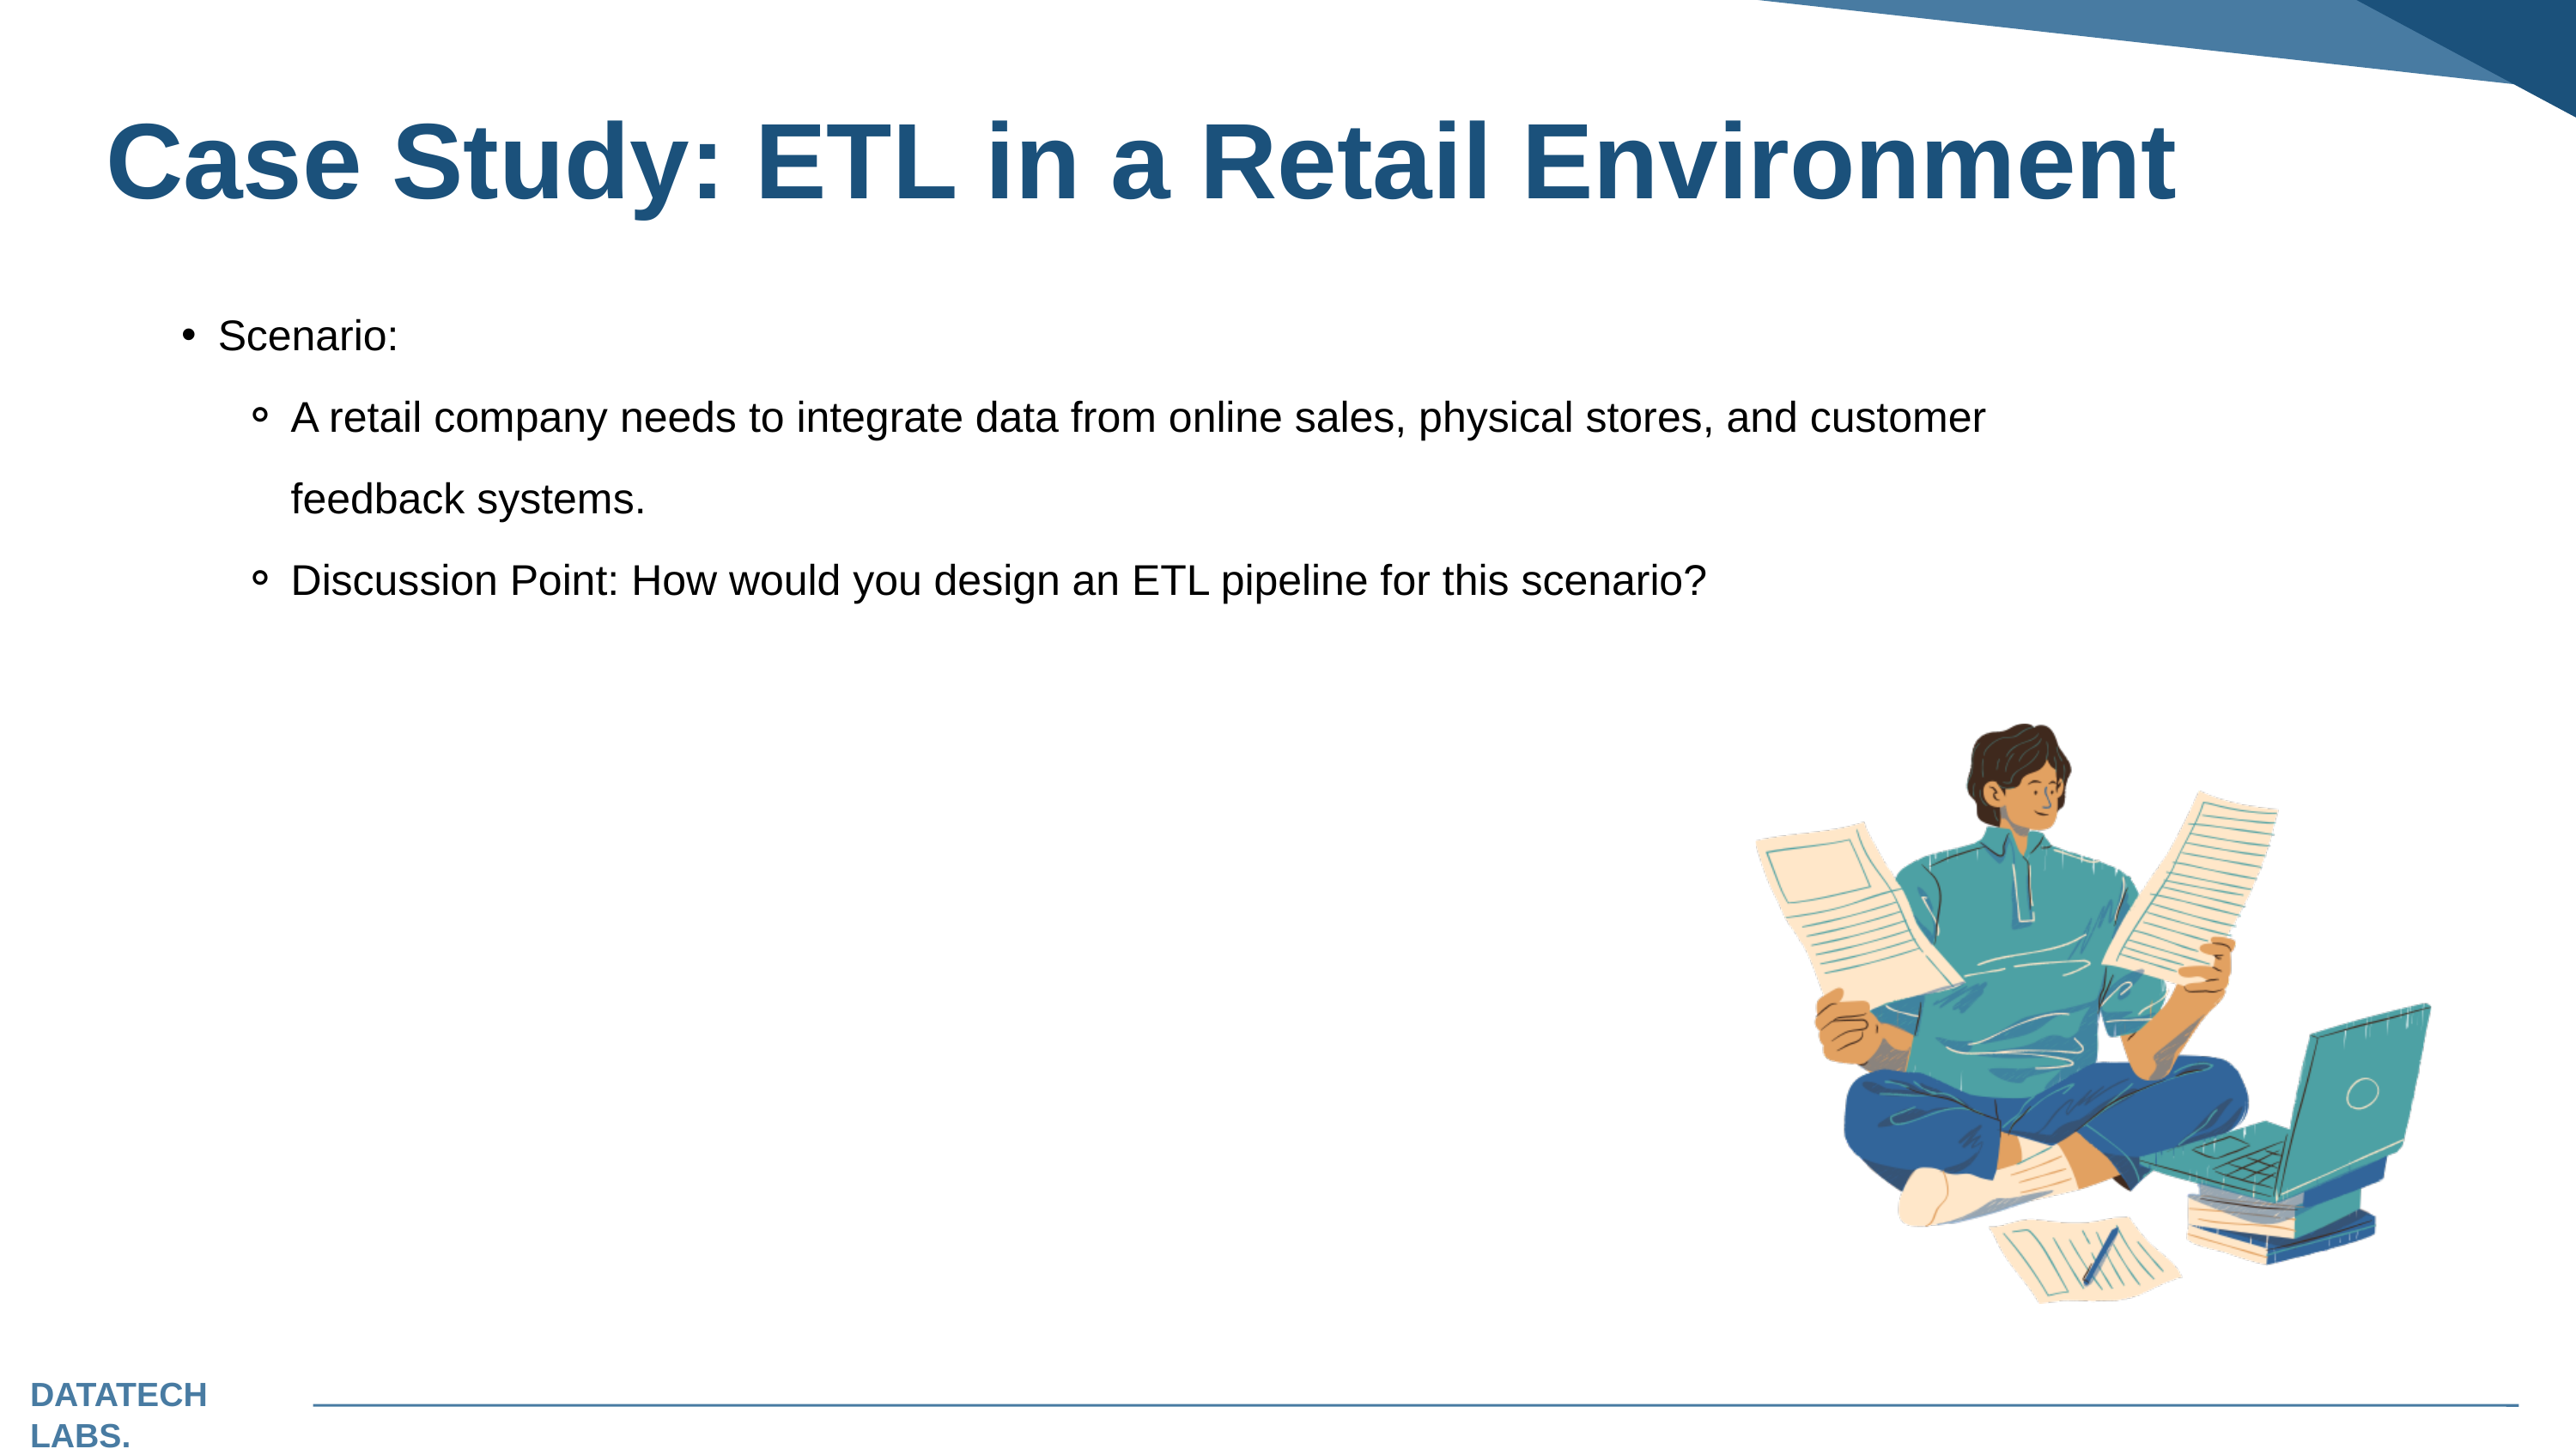

Case Study: ETL in a Retail Environment
Scenario:
A retail company needs to integrate data from online sales, physical stores, and customer feedback systems.
Discussion Point: How would you design an ETL pipeline for this scenario?

DATATECH LABS.